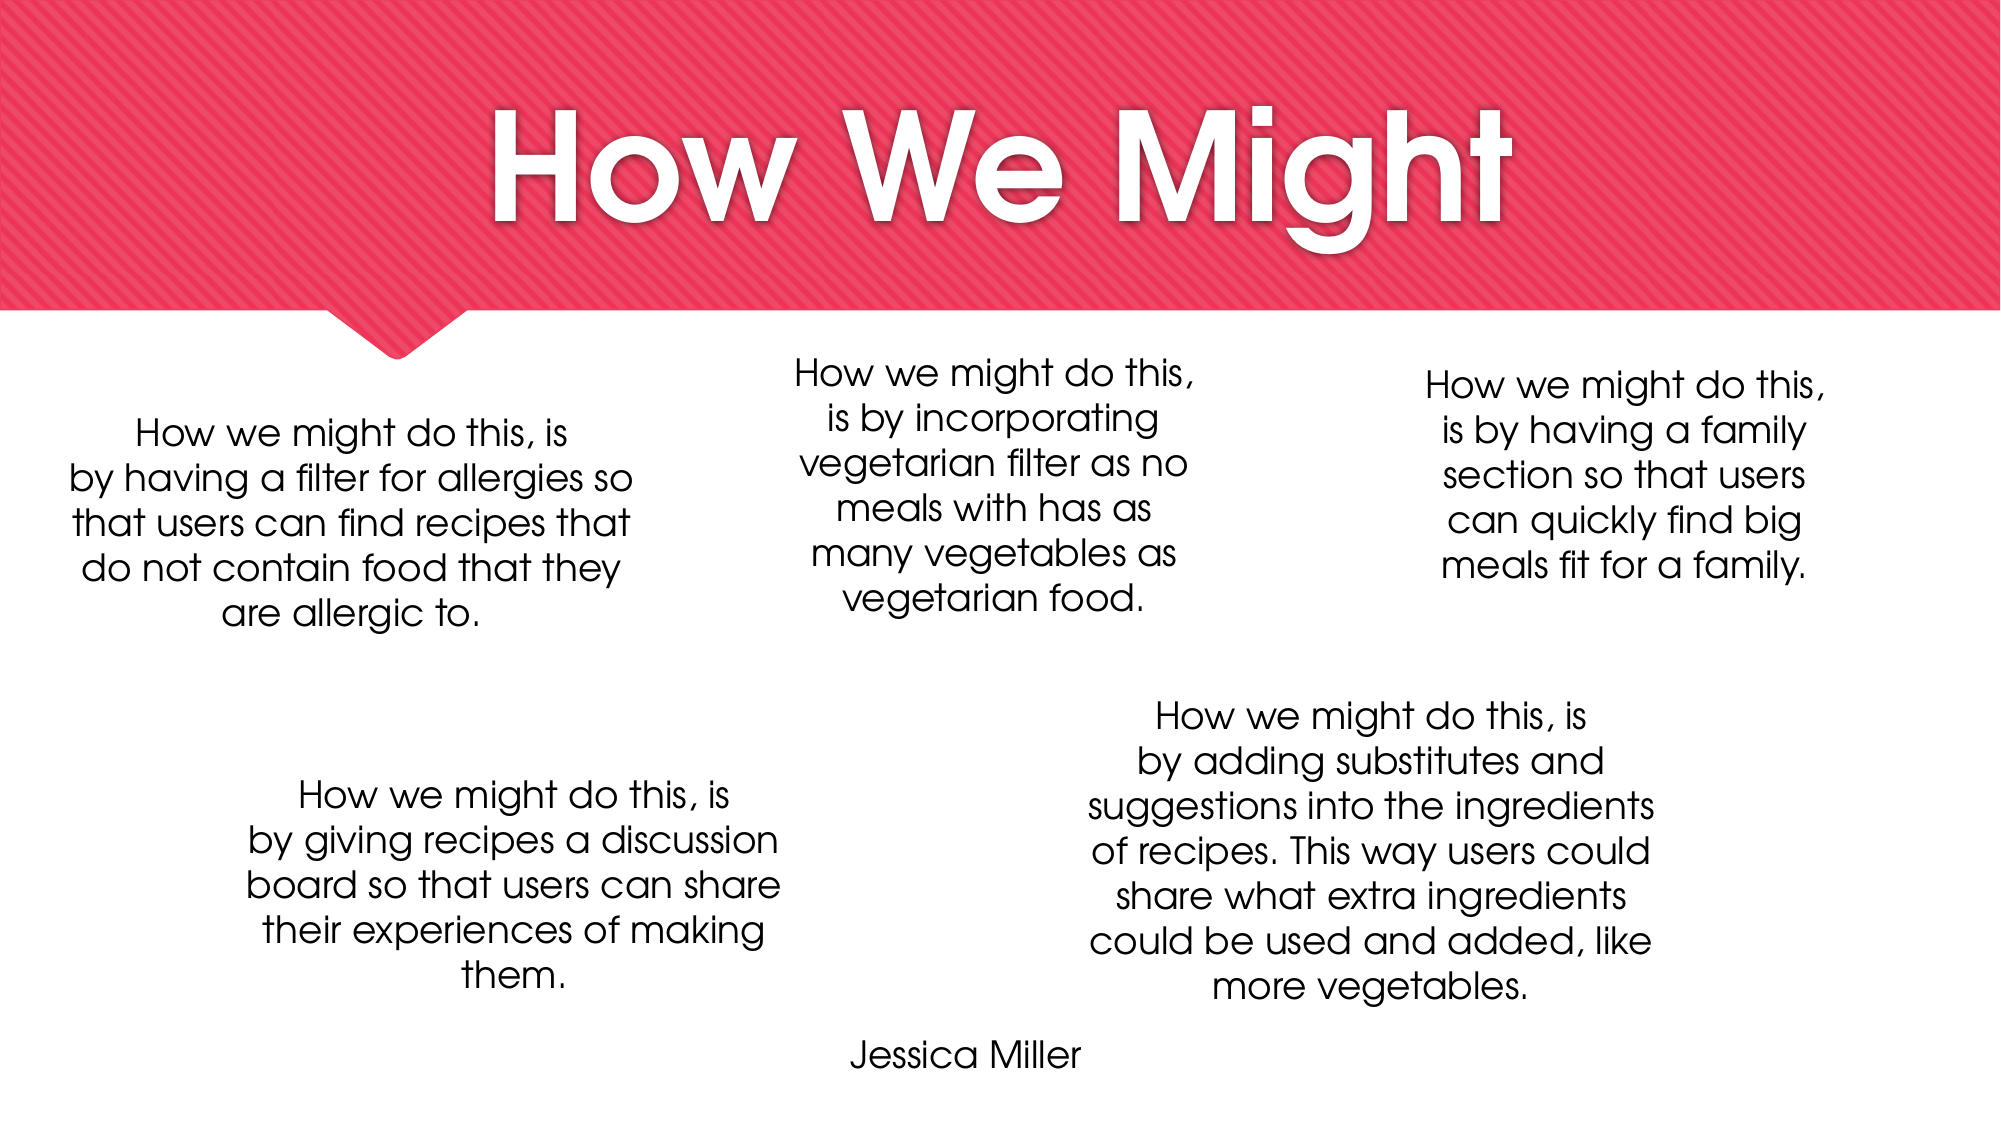

# How We Might
How we might do this, is by incorporating vegetarian filter as no meals with has as many vegetables as vegetarian food.

How we might do this, is by having a family section so that users can quickly find big meals fit for a family.
How we might do this, is by having a filter for allergies so that users can find recipes that do not contain food that they are allergic to.
How we might do this, is by adding substitutes and suggestions into the ingredients of recipes. This way users could share what extra ingredients could be used and added, like more vegetables.
How we might do this, is by giving recipes a discussion board so that users can share their experiences of making them.
Jessica Miller